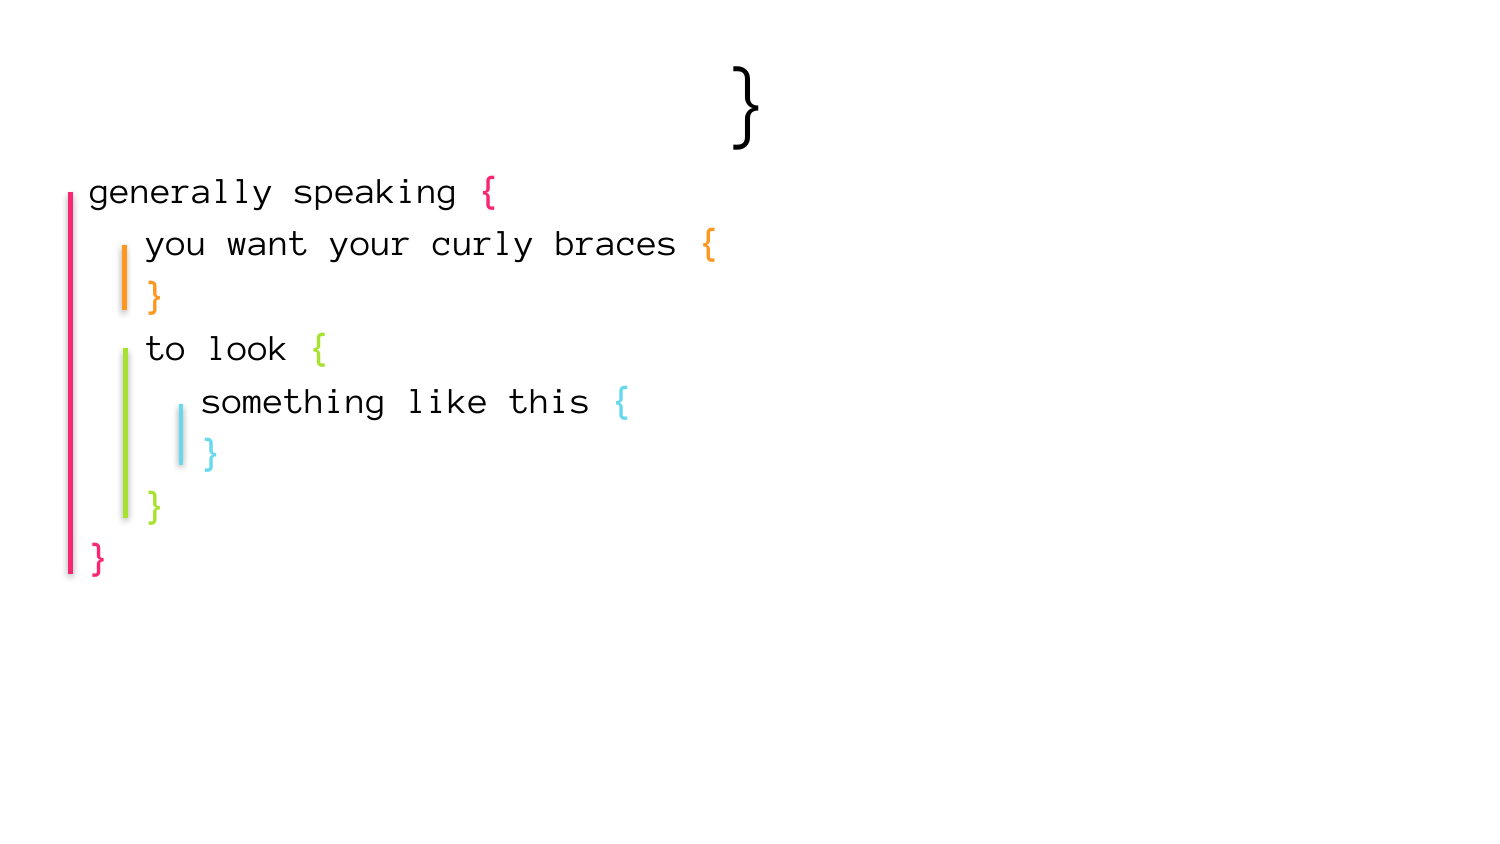

# }
generally speaking {
you want your curly braces {
}
to look {
something like this {
}
}
}